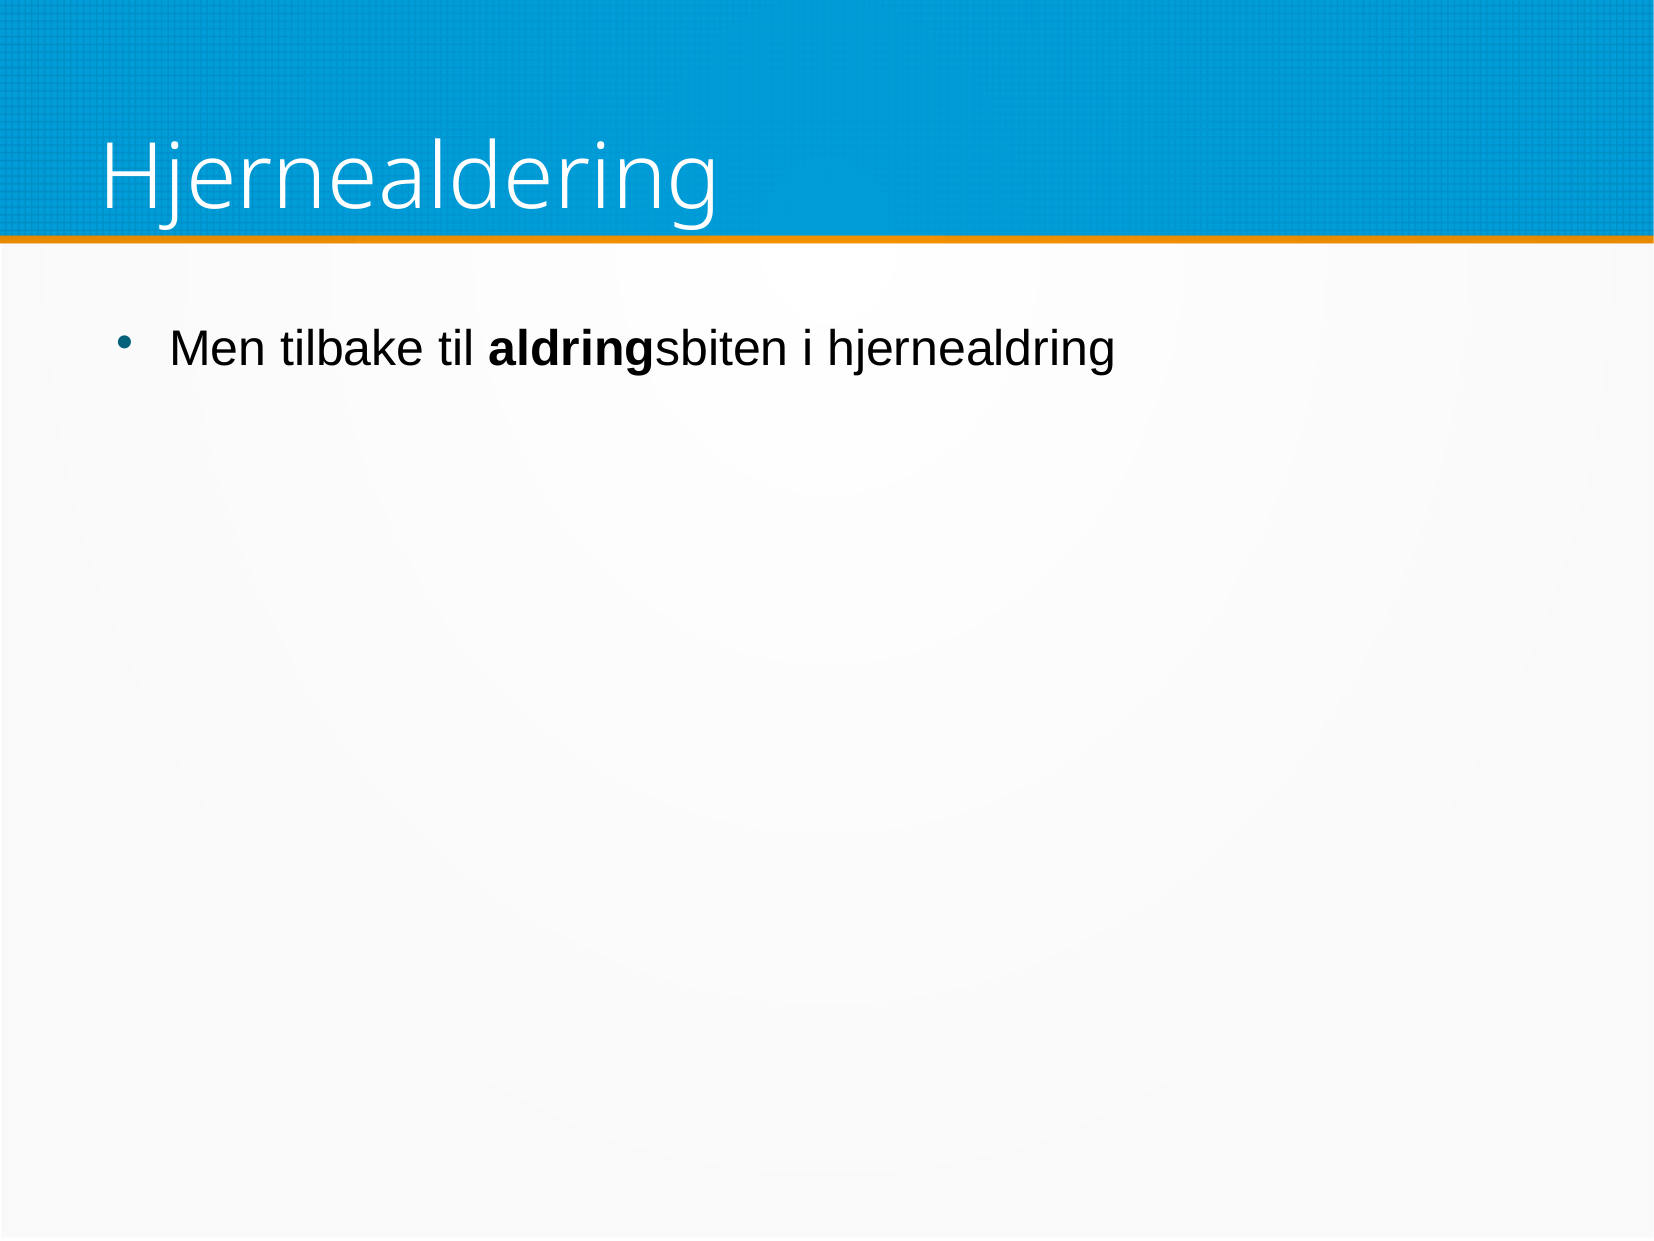

# Hjernealdering
Men tilbake til aldringsbiten i hjernealdring